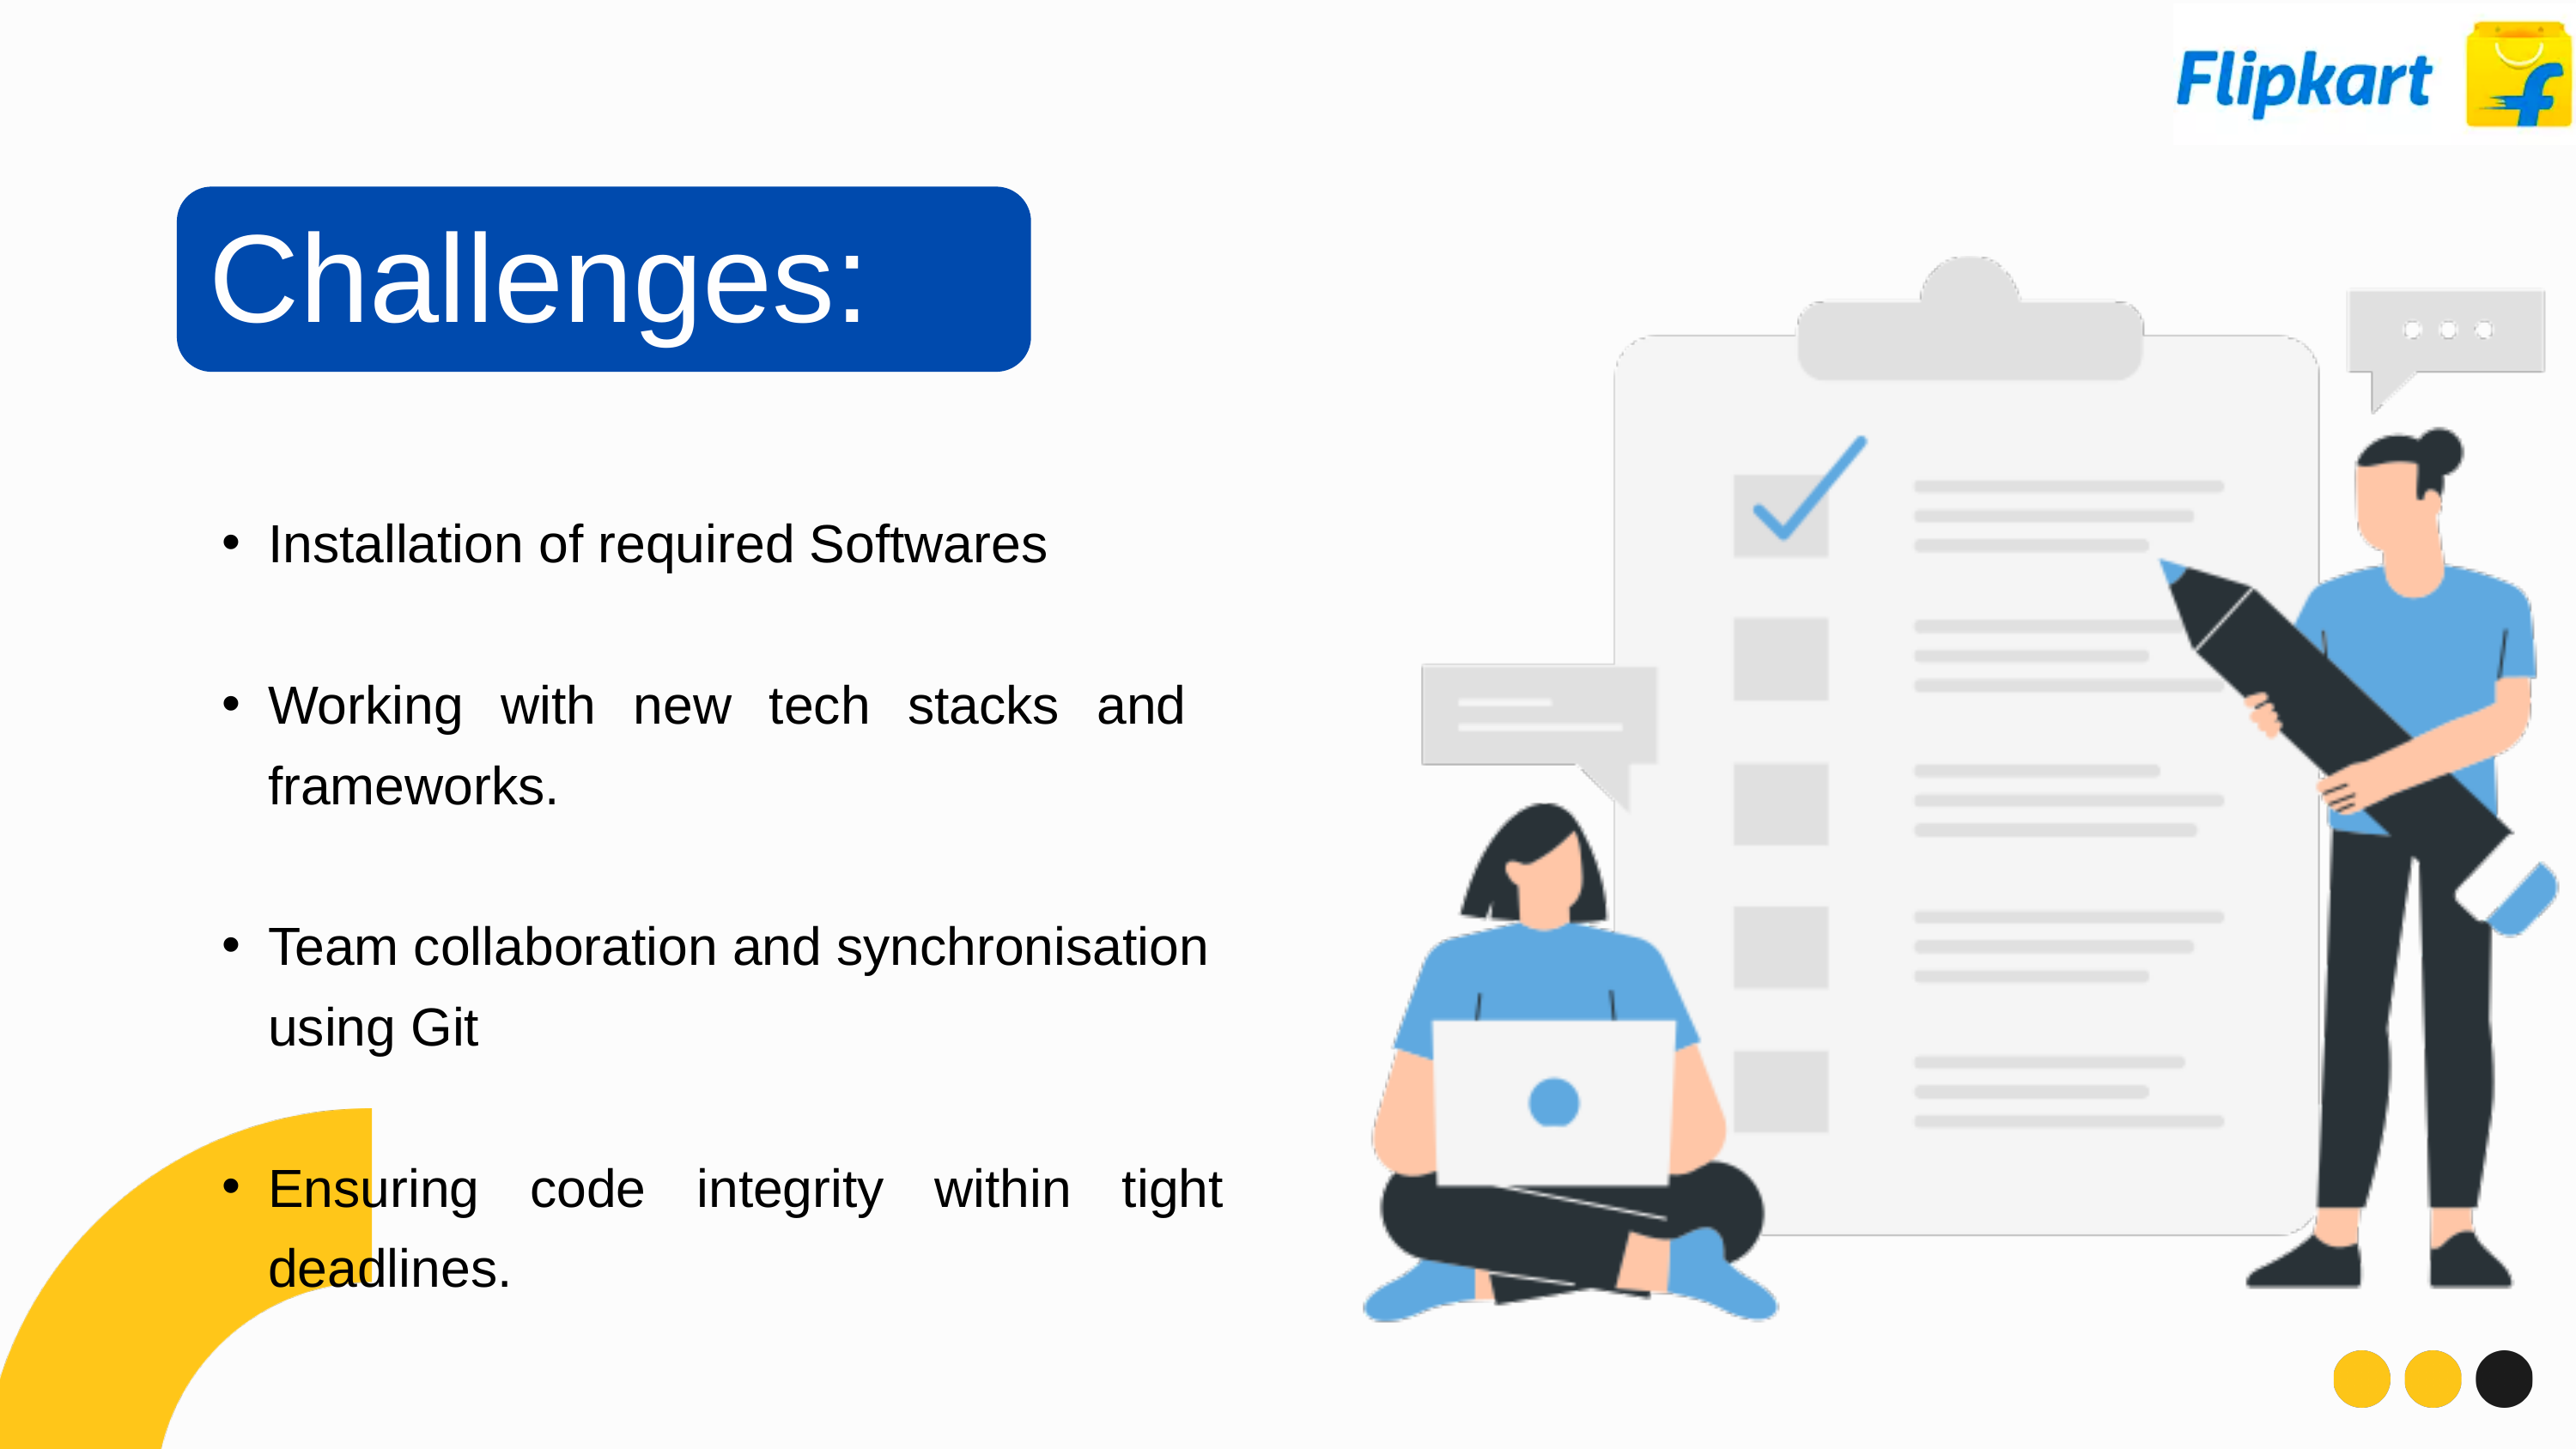

Challenges:

Installation of required Softwares

Working with new tech stacks and  frameworks.

Team collaboration and synchronisation using Git

Ensuring code integrity within tight deadlines.